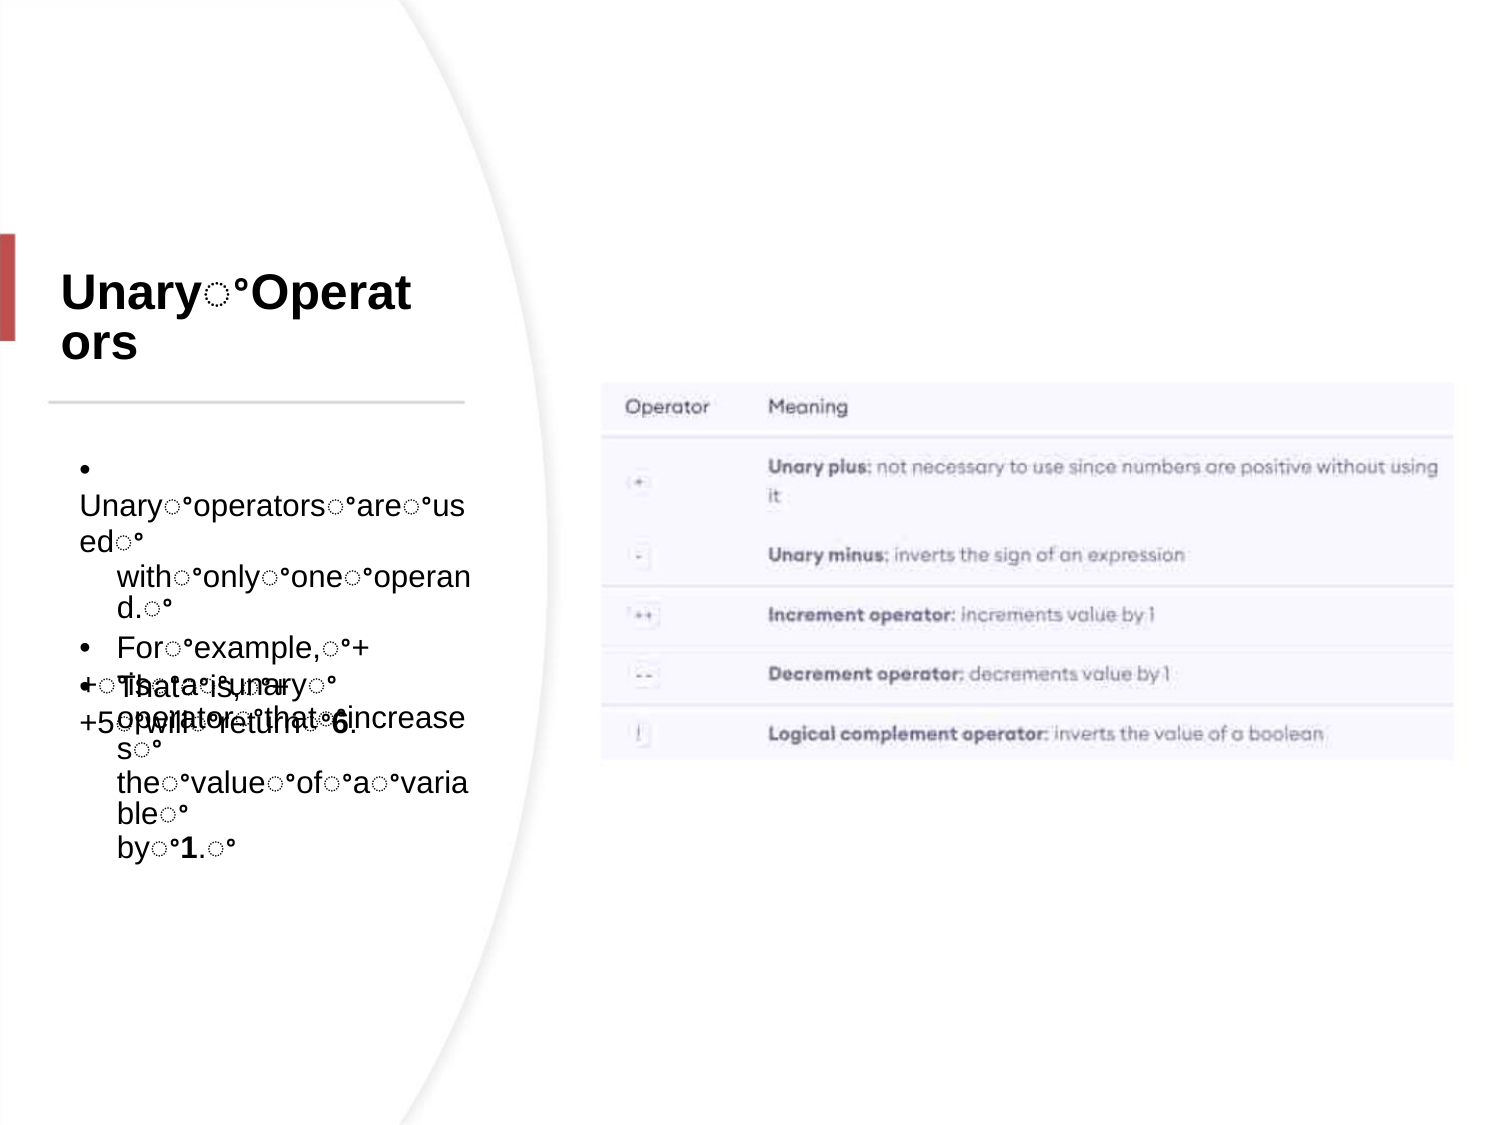

UnaryꢀOperators
• Unaryꢀoperatorsꢀareꢀusedꢀ
withꢀonlyꢀoneꢀoperand.ꢀ
• Forꢀexample,ꢀ++ꢀisꢀaꢀunaryꢀ
operatorꢀthatꢀincreasesꢀ
theꢀvalueꢀofꢀaꢀvariableꢀ
byꢀ1.ꢀ
• Thatꢀis,ꢀ++5ꢀwillꢀreturnꢀ6.